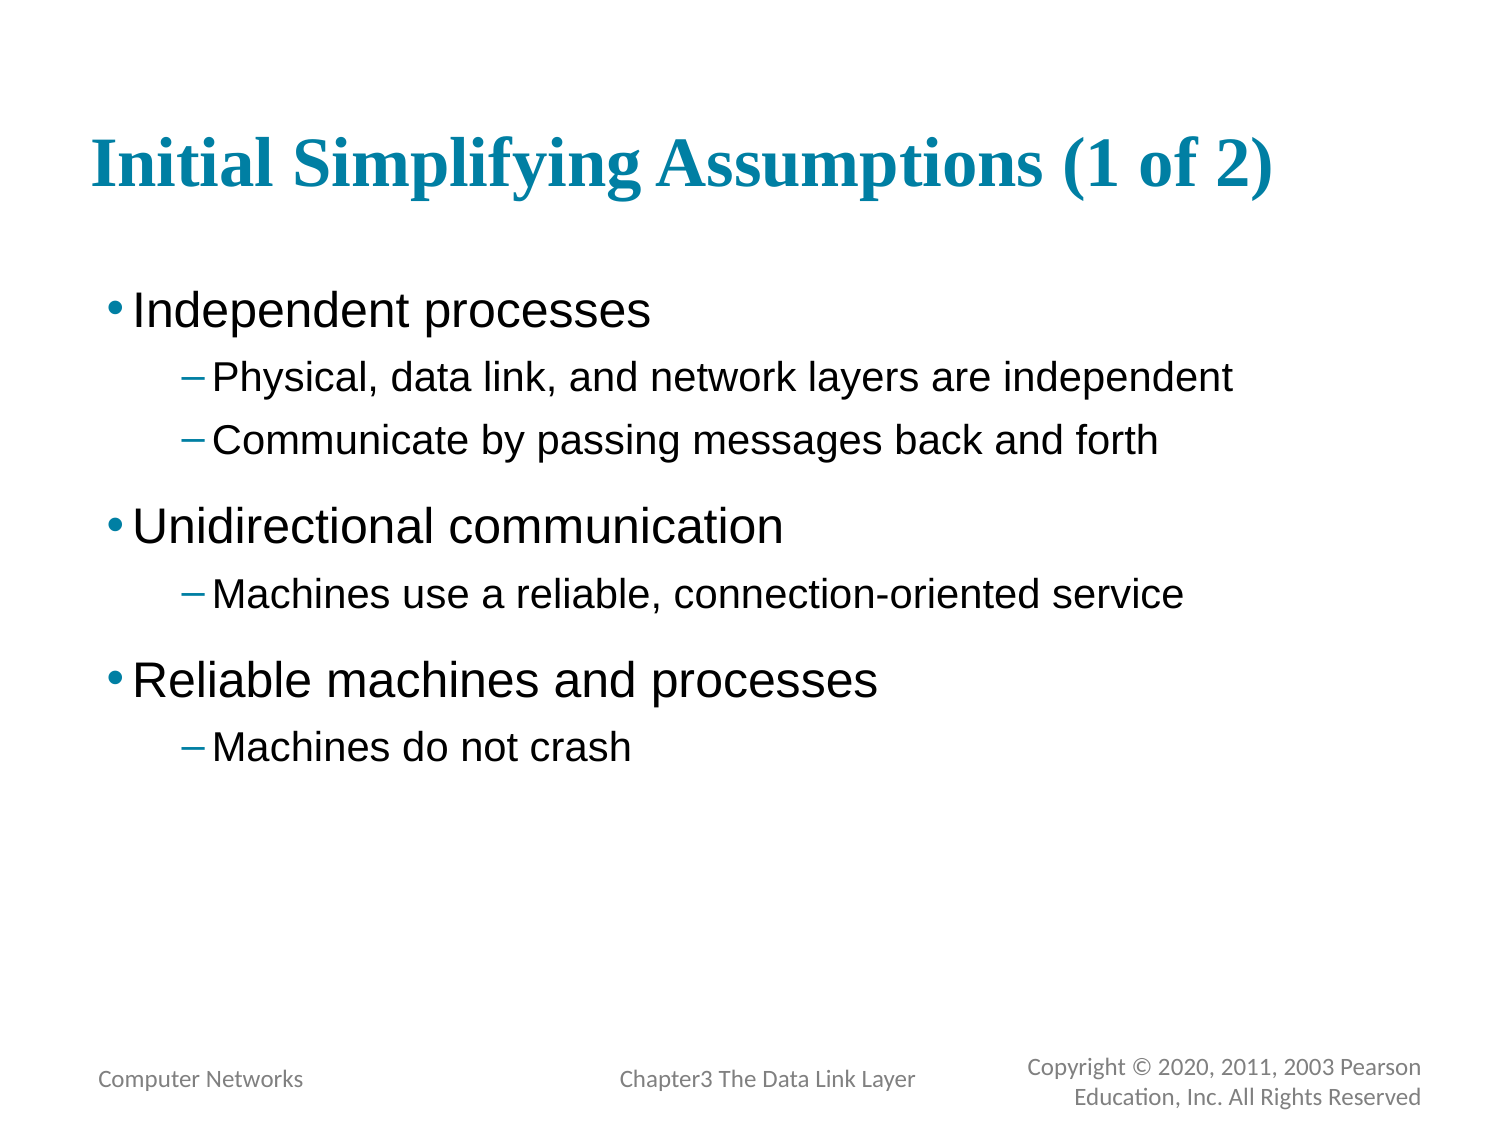

# Initial Simplifying Assumptions (1 of 2)
Independent processes
Physical, data link, and network layers are independent
Communicate by passing messages back and forth
Unidirectional communication
Machines use a reliable, connection-oriented service
Reliable machines and processes
Machines do not crash